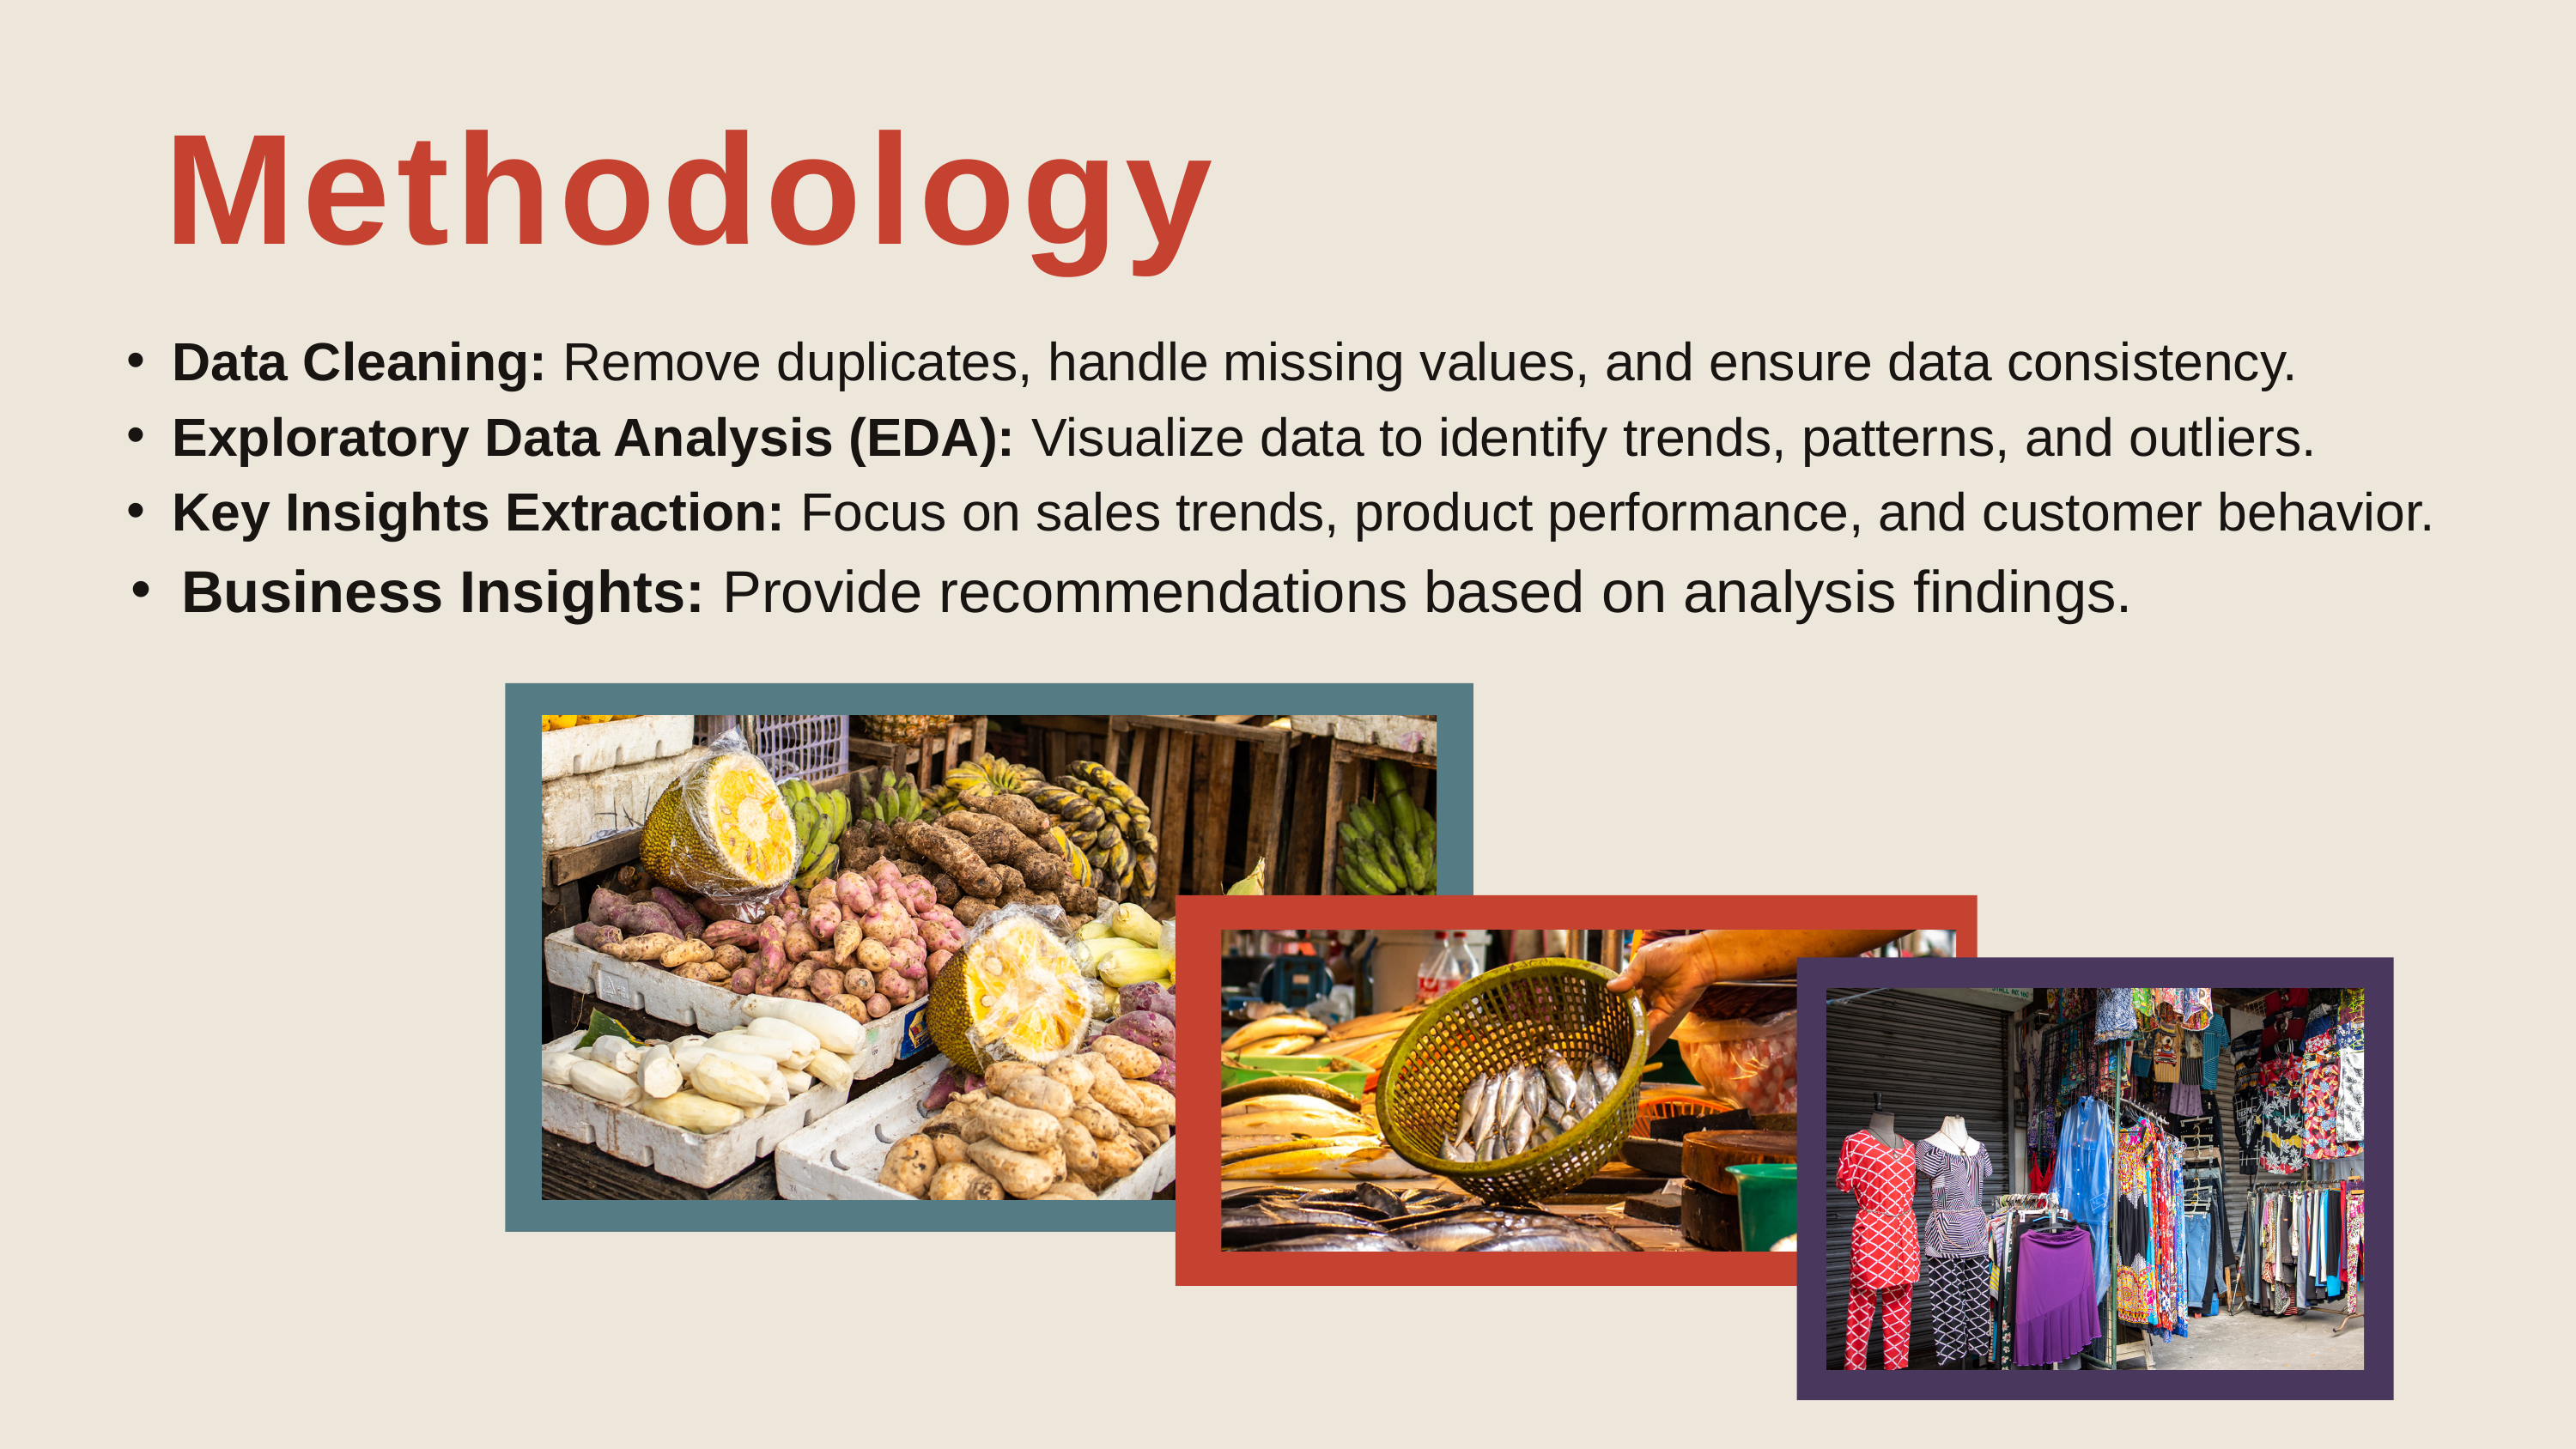

Methodology

Data Cleaning: Remove duplicates, handle missing values, and ensure data consistency.
Exploratory Data Analysis (EDA): Visualize data to identify trends, patterns, and outliers.
Key Insights Extraction: Focus on sales trends, product performance, and customer behavior.
Business Insights: Provide recommendations based on analysis findings.